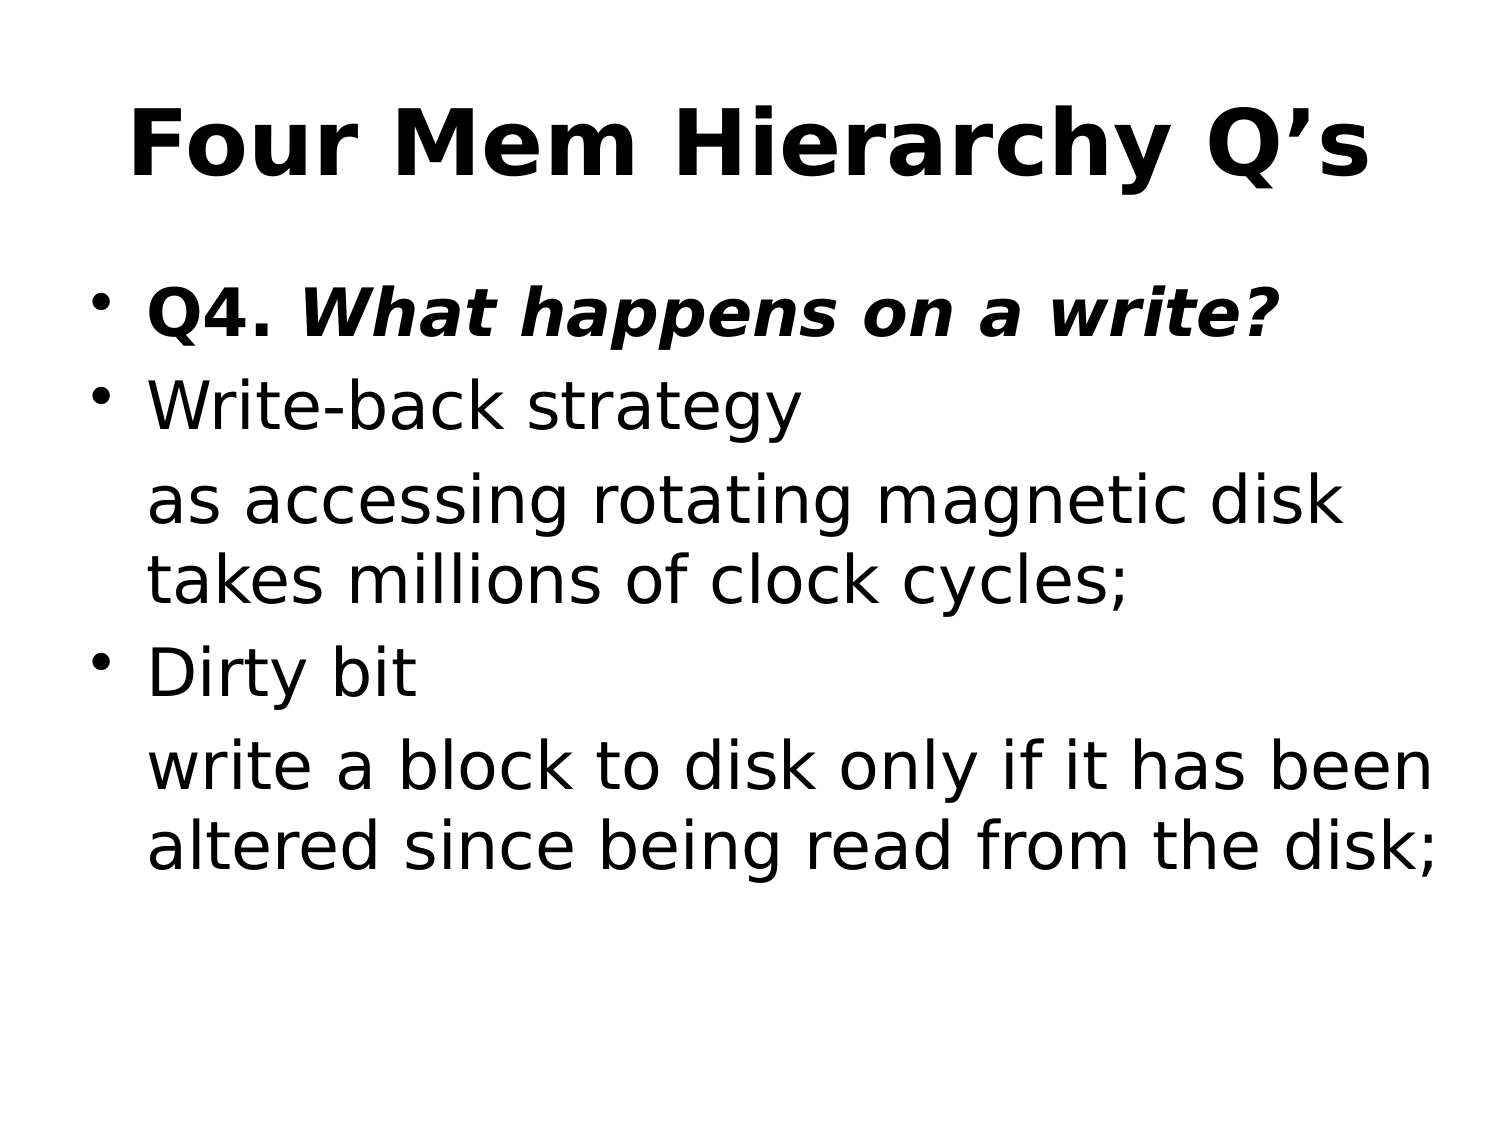

# Four Mem Hierarchy Q’s
Q4. What happens on a write?
Write-back strategy
	as accessing rotating magnetic disk takes millions of clock cycles;
Dirty bit
	write a block to disk only if it has been altered since being read from the disk;